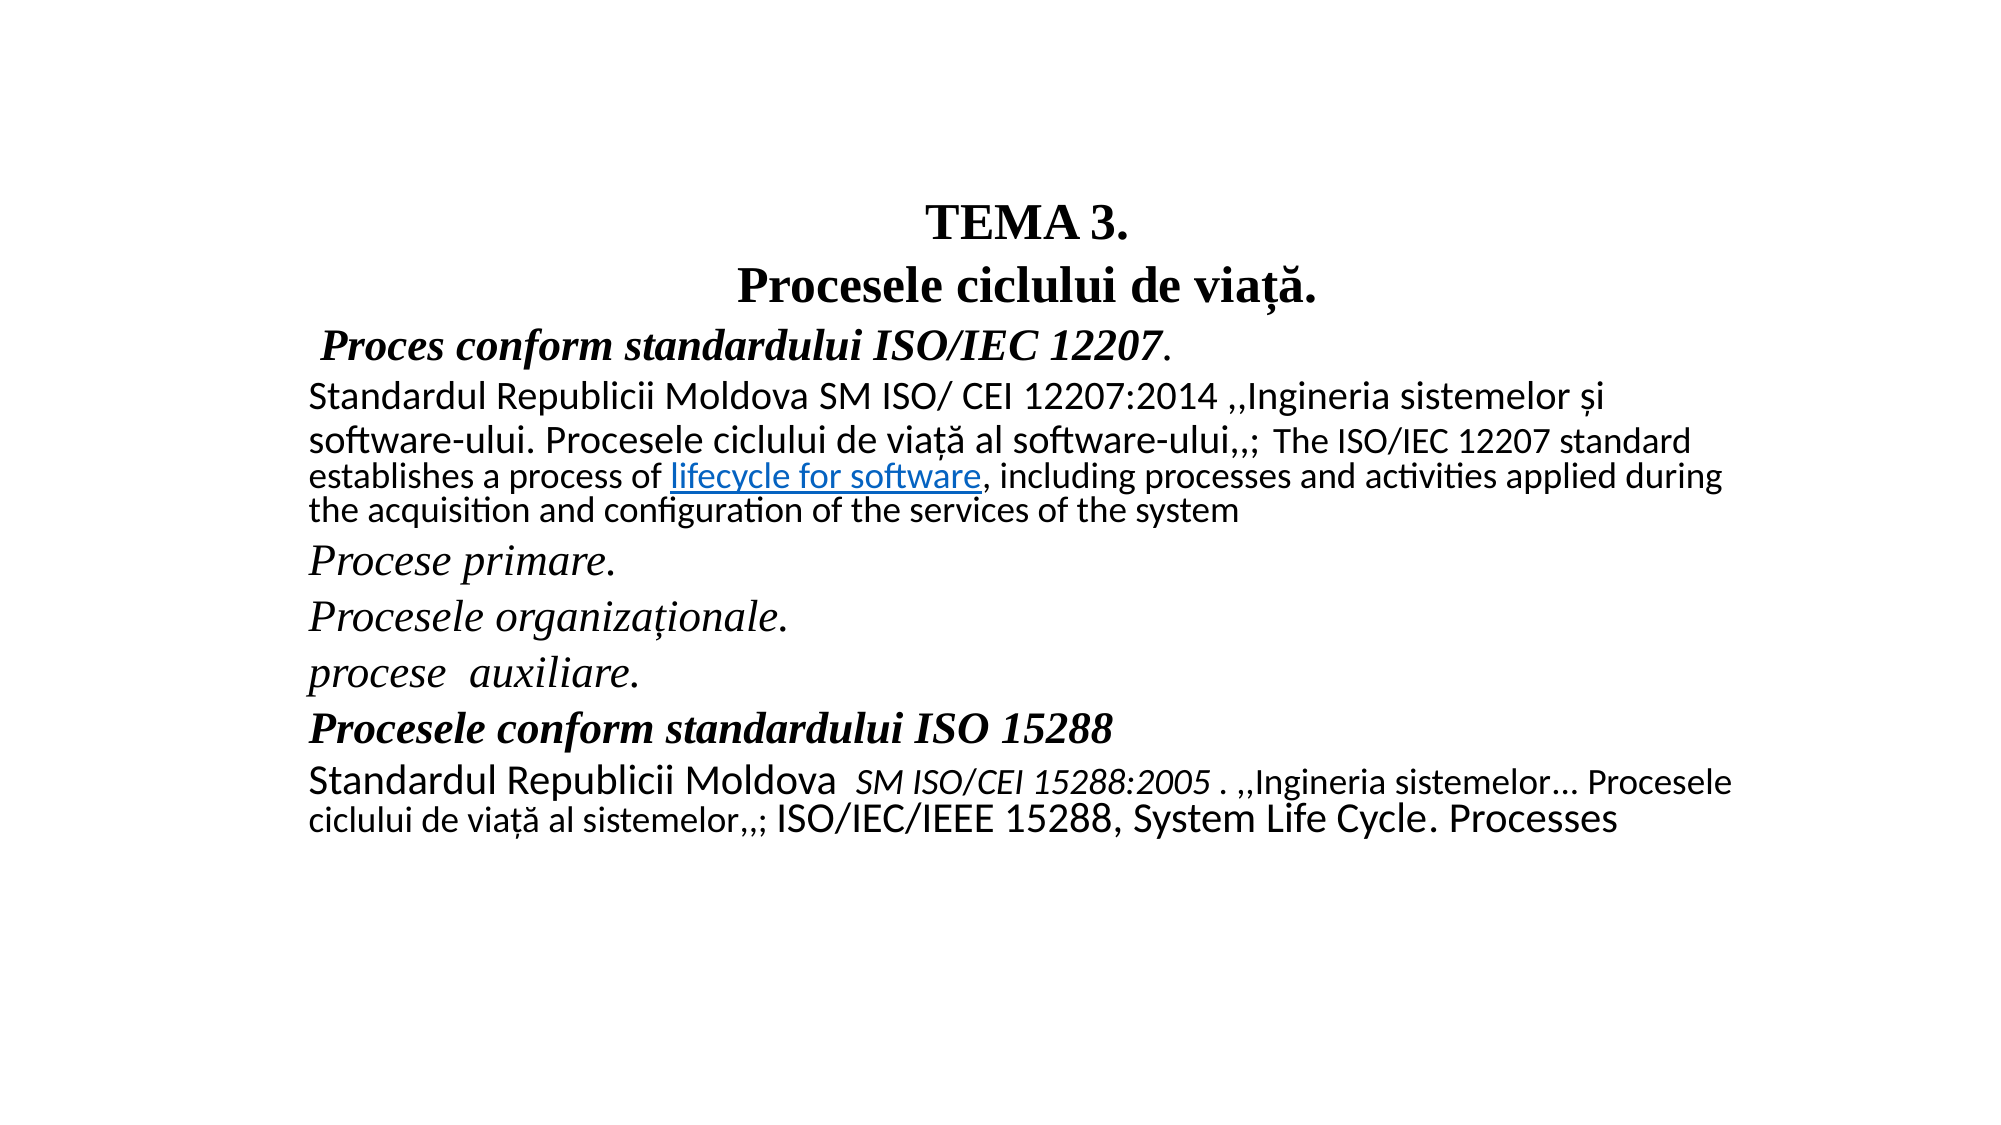

TEMA 3.
Procesele ciclului de viață.
 Proces conform standardului ISO/IEC 12207.
Standardul Republicii Moldova SM ISO/ CEI 12207:2014 ,,Ingineria sistemelor și software-ului. Procesele ciclului de viață al software-ului,,; The ISO/IEC 12207 standard establishes a process of lifecycle for software, including processes and activities applied during the acquisition and configuration of the services of the system
Procese primare.
Procesele organizaționale.
procese  auxiliare.
Procesele conform standardului ISO 15288
Standardul Republicii Moldova  SM ISO/CEI 15288:2005 . ,,Ingineria sistemelor... Procesele ciclului de viață al sistemelor,,; ISO/IEC/IEEE 15288, System Life Cycle. Processes